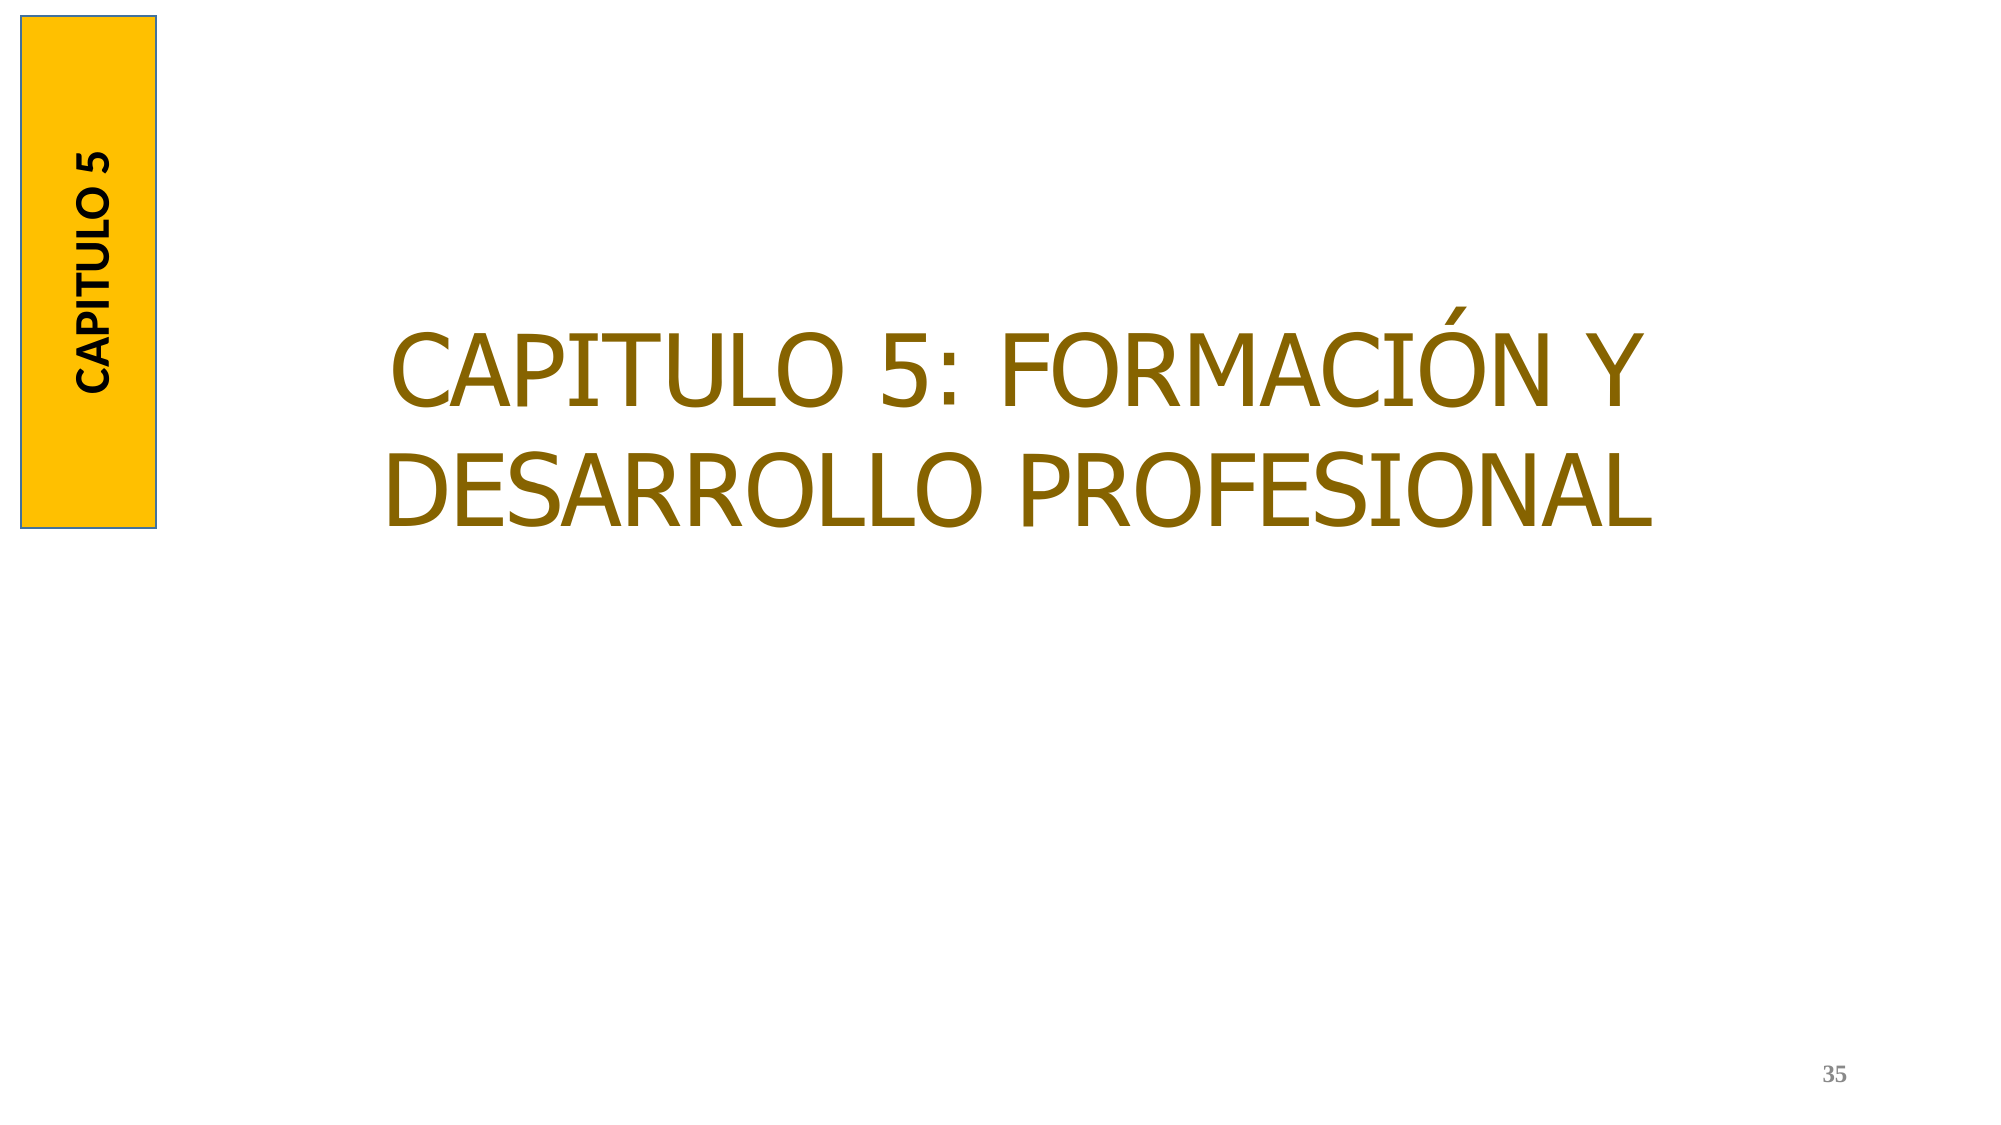

CAPITULO 5
CAPITULO 5: FORMACIÓN Y DESARROLLO PROFESIONAL
35